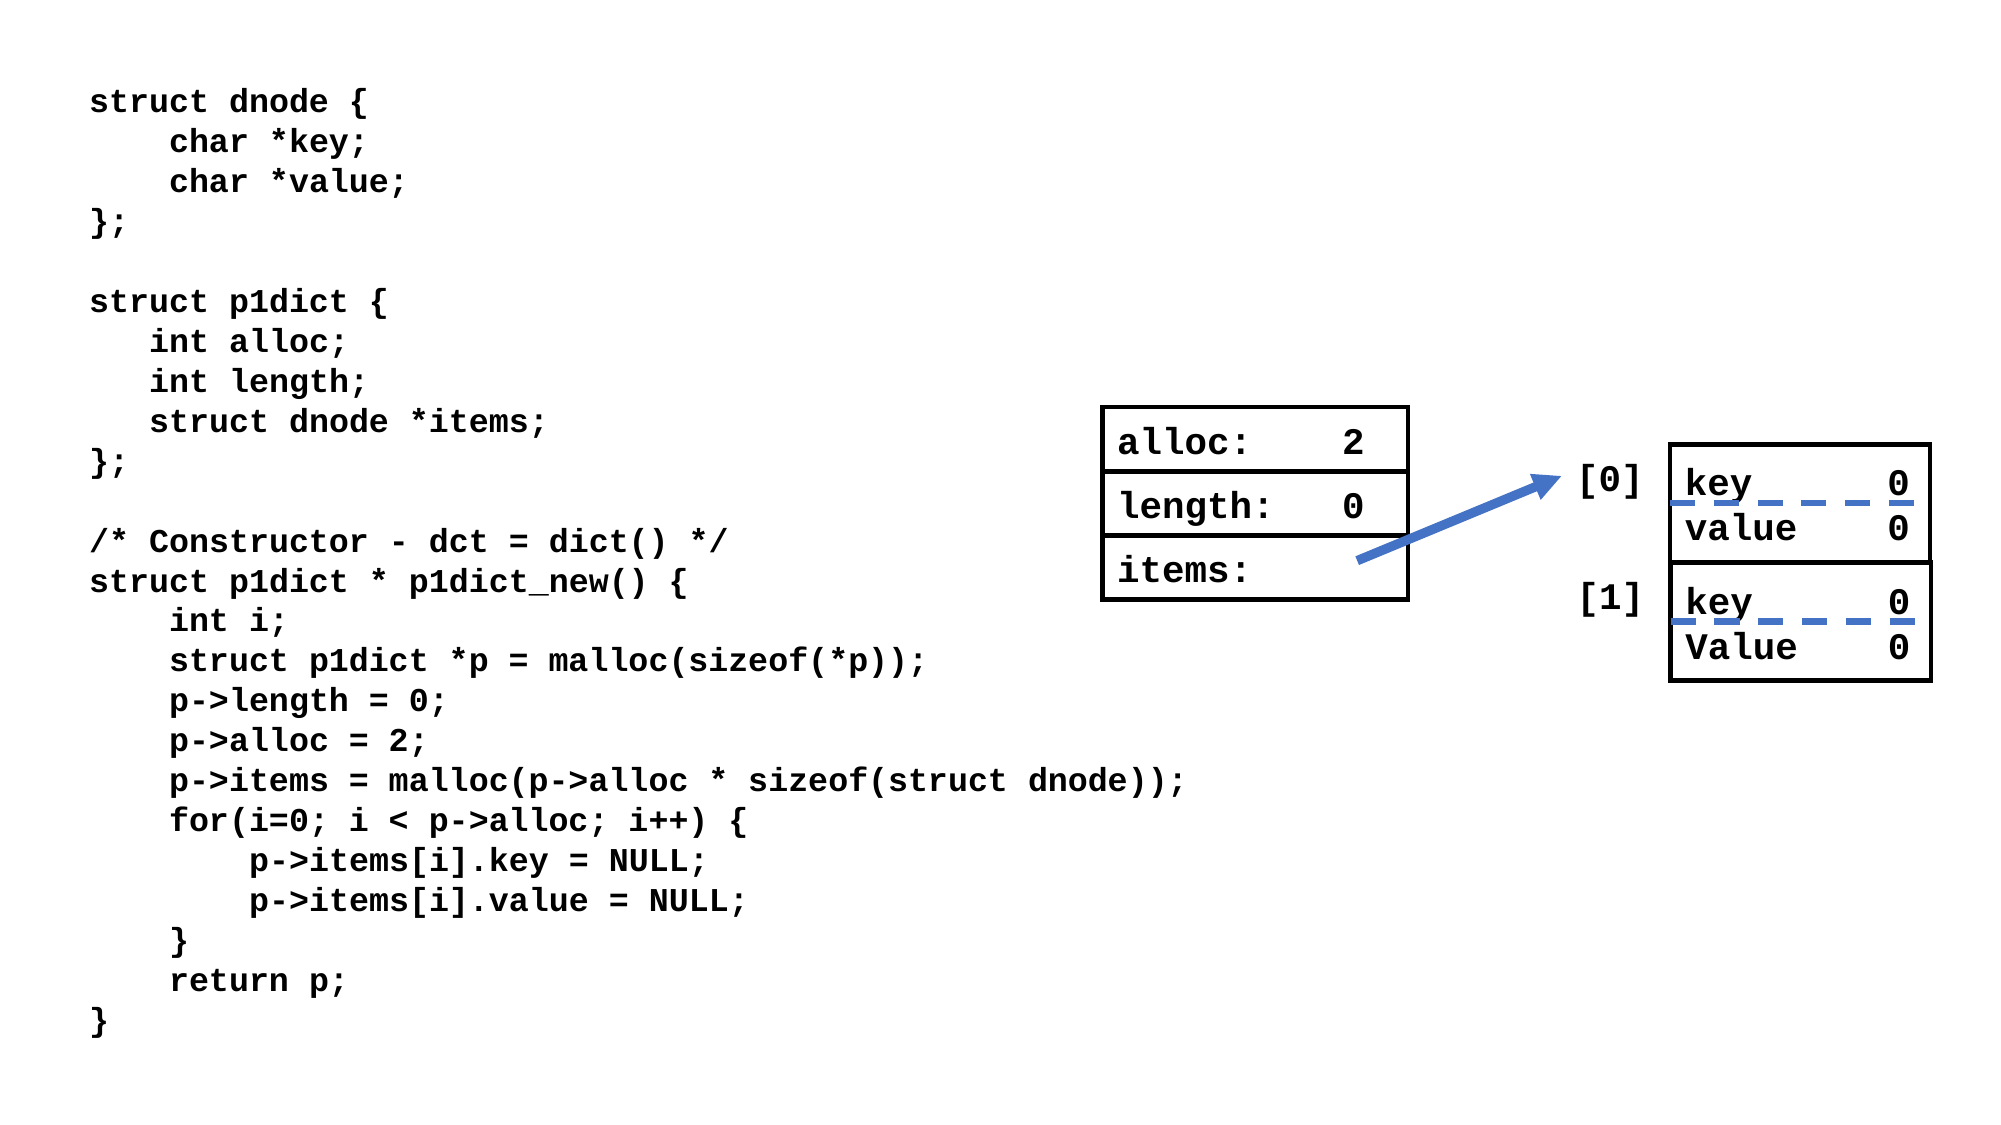

struct dnode {
    char *key;
    char *value;
};

struct p1dict {
   int alloc;
   int length;
   struct dnode *items;
};

/* Constructor - dct = dict() */
struct p1dict * p1dict_new() {
    int i;
    struct p1dict *p = malloc(sizeof(*p));
    p->length = 0;
    p->alloc = 2;
    p->items = malloc(p->alloc * sizeof(struct dnode));
    for(i=0; i < p->alloc; i++) {
        p->items[i].key = NULL;
        p->items[i].value = NULL;
    }
    return p;
}
alloc:    2
key      0
value    0
[0]
length:   0
items:
key      0
Value    0
[1]